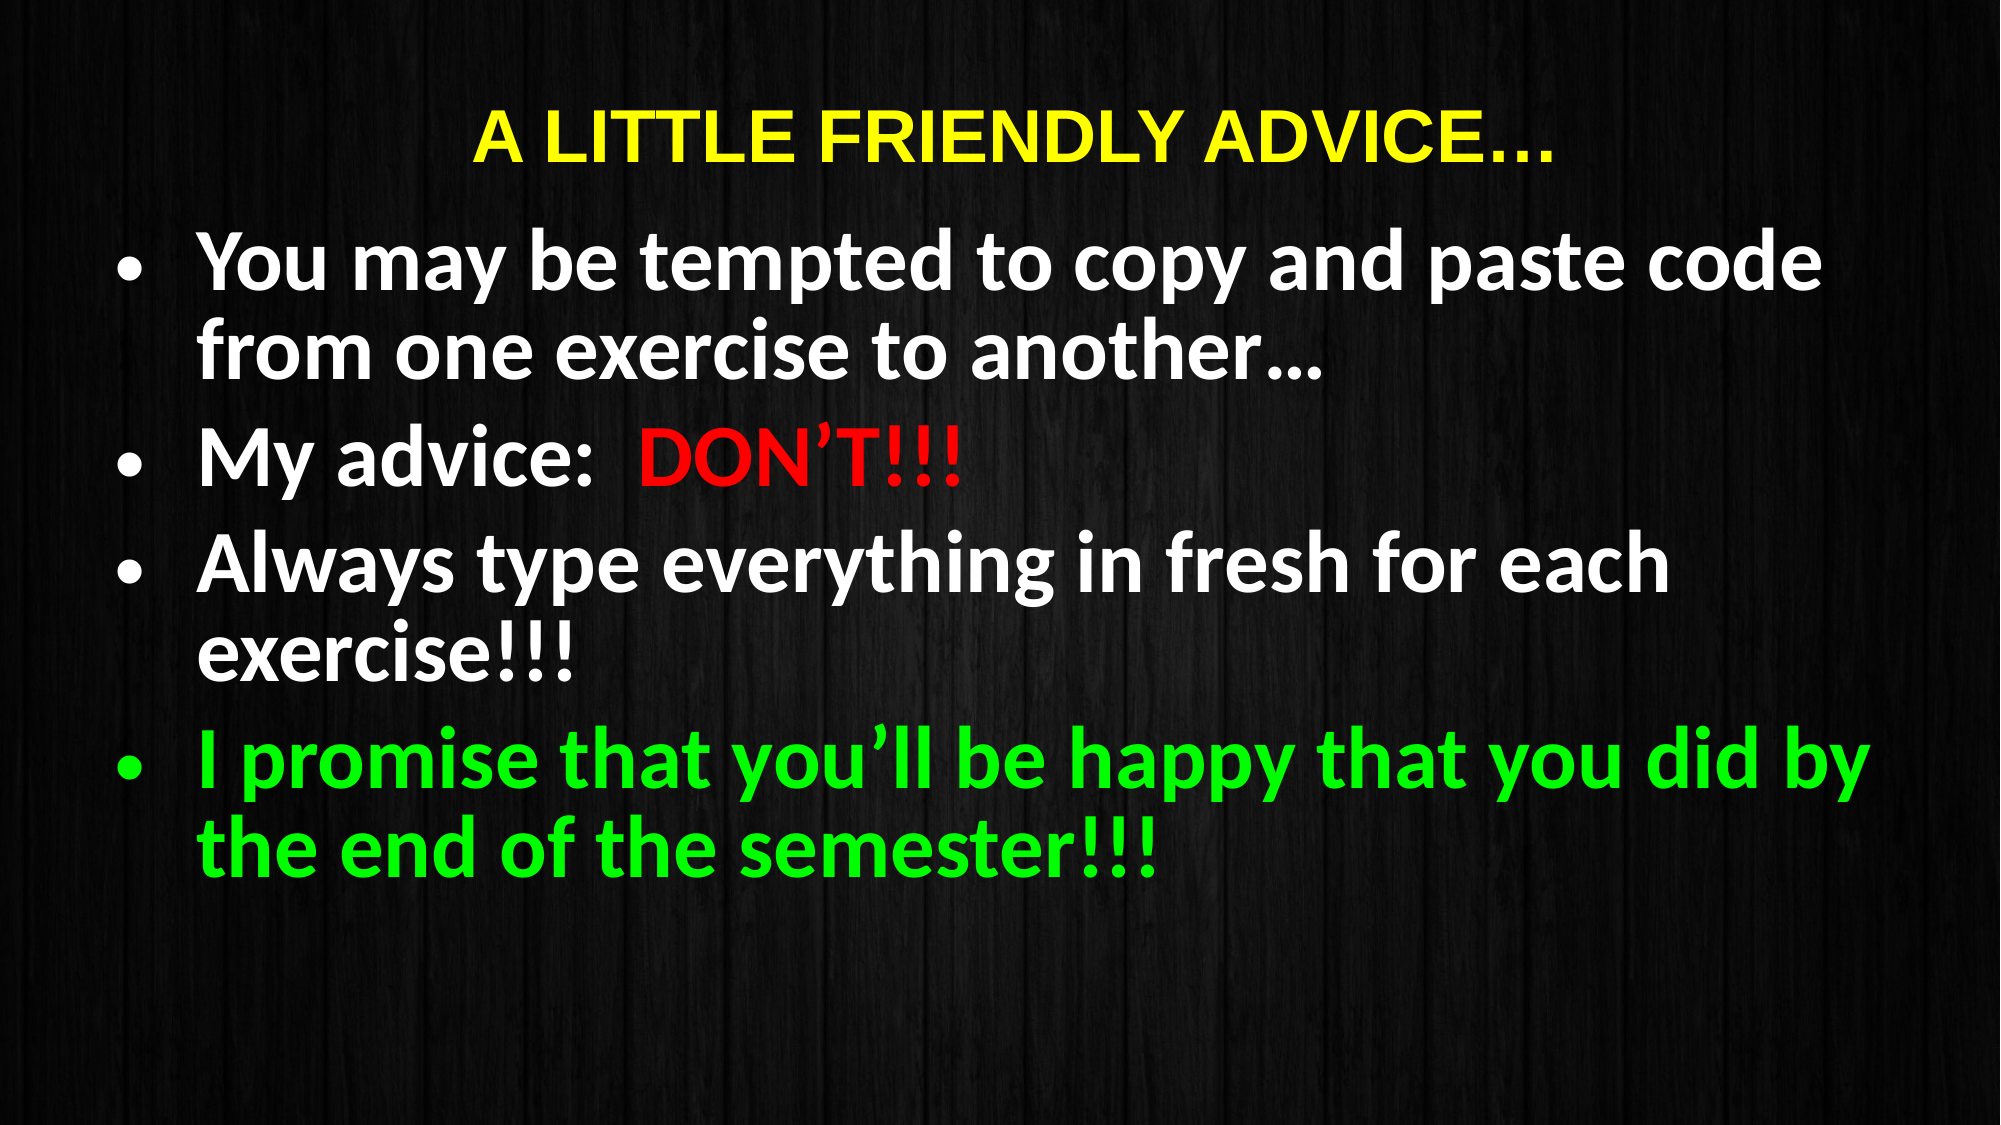

# A little friendly advice…
You may be tempted to copy and paste code from one exercise to another…
My advice:  DON’T!!!
Always type everything in fresh for each exercise!!!
I promise that you’ll be happy that you did by the end of the semester!!!